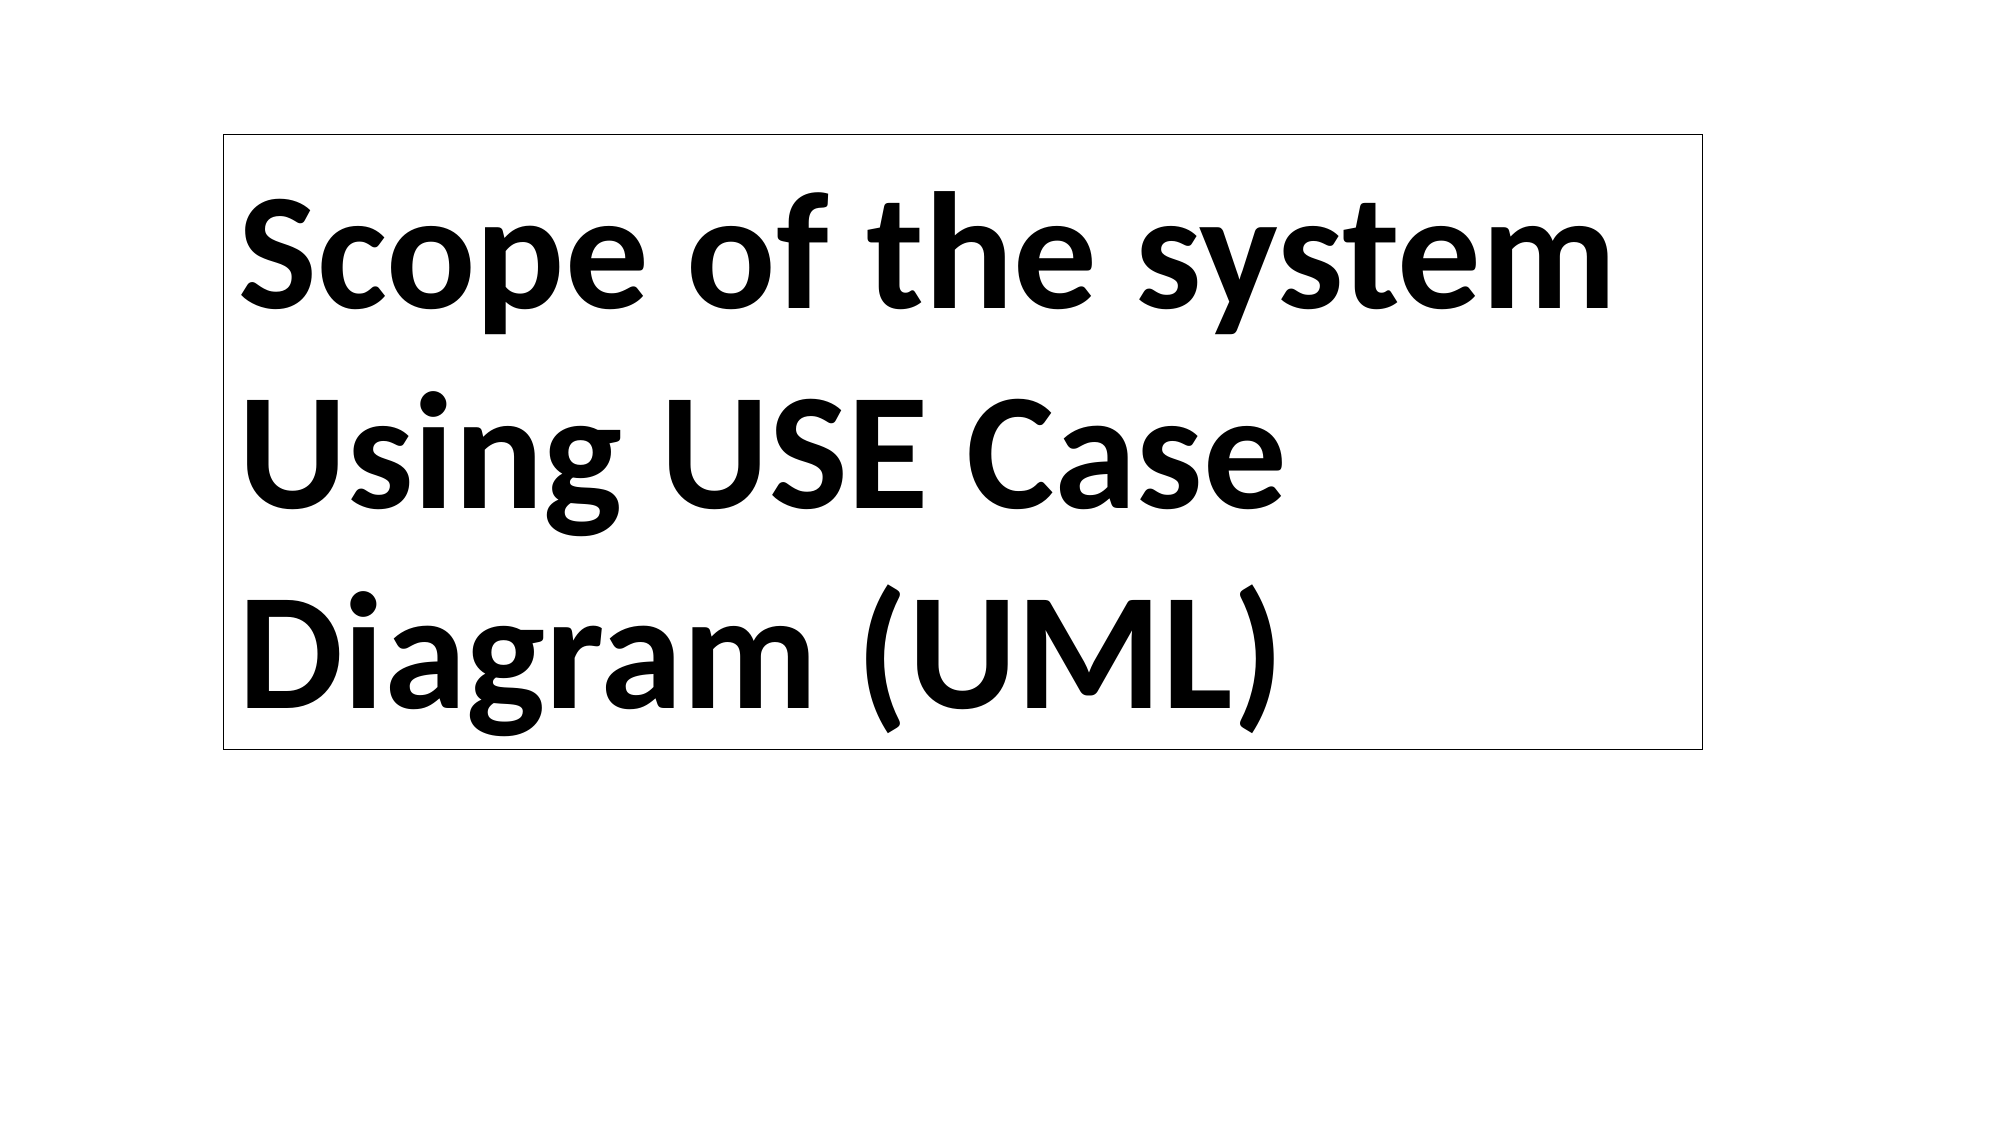

Scope of the system Using USE Case Diagram (UML)

Whatsapp Login
Admin
Send Money To Contact Person
System Maintenance
Send Message to Both Receiver and sender
Video Call
Whatsapp Message
Customer
Login
Voice Call
Transaction
Notification Receive
Money Send
Money Receive